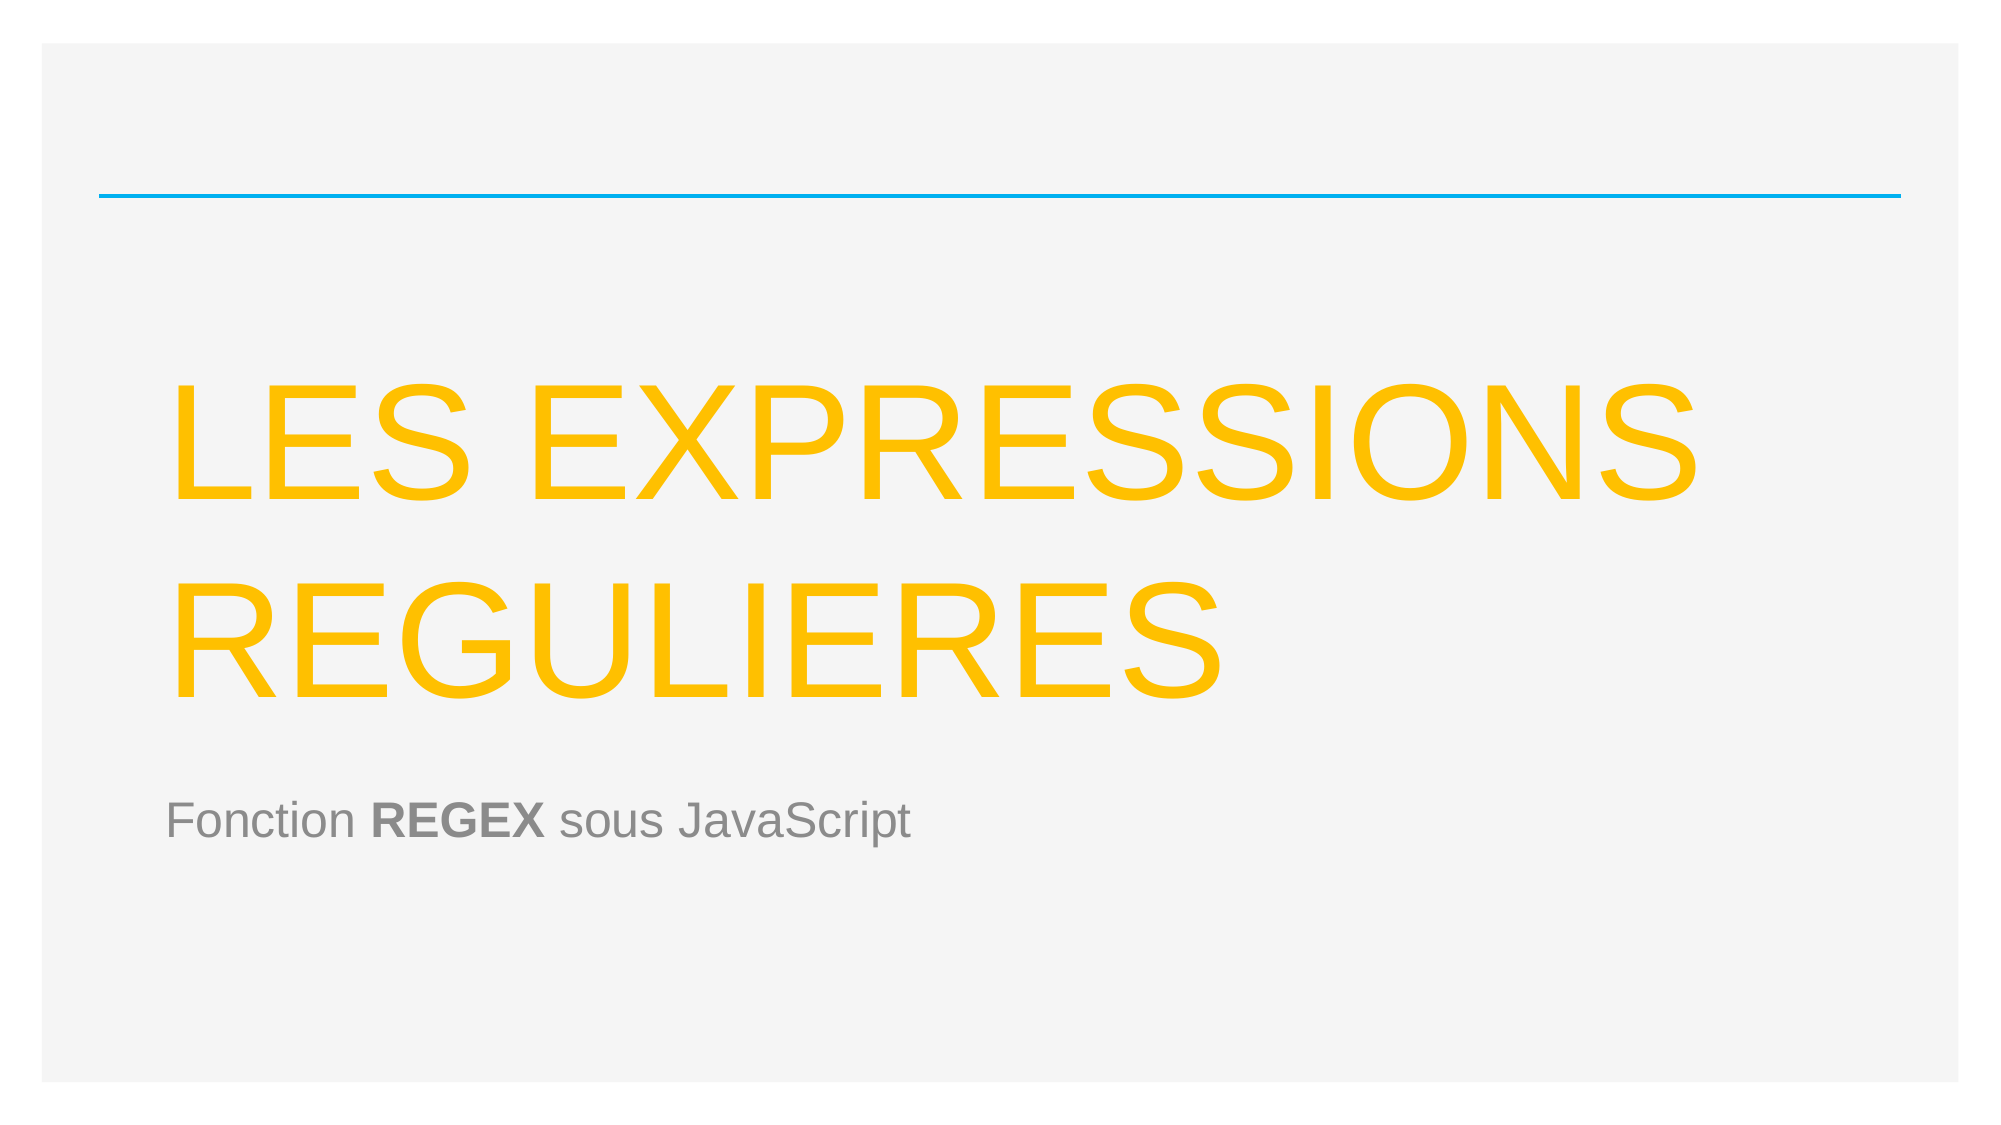

# LES EXPRESSIONS REGULIERES
Fonction REGEX sous JavaScript